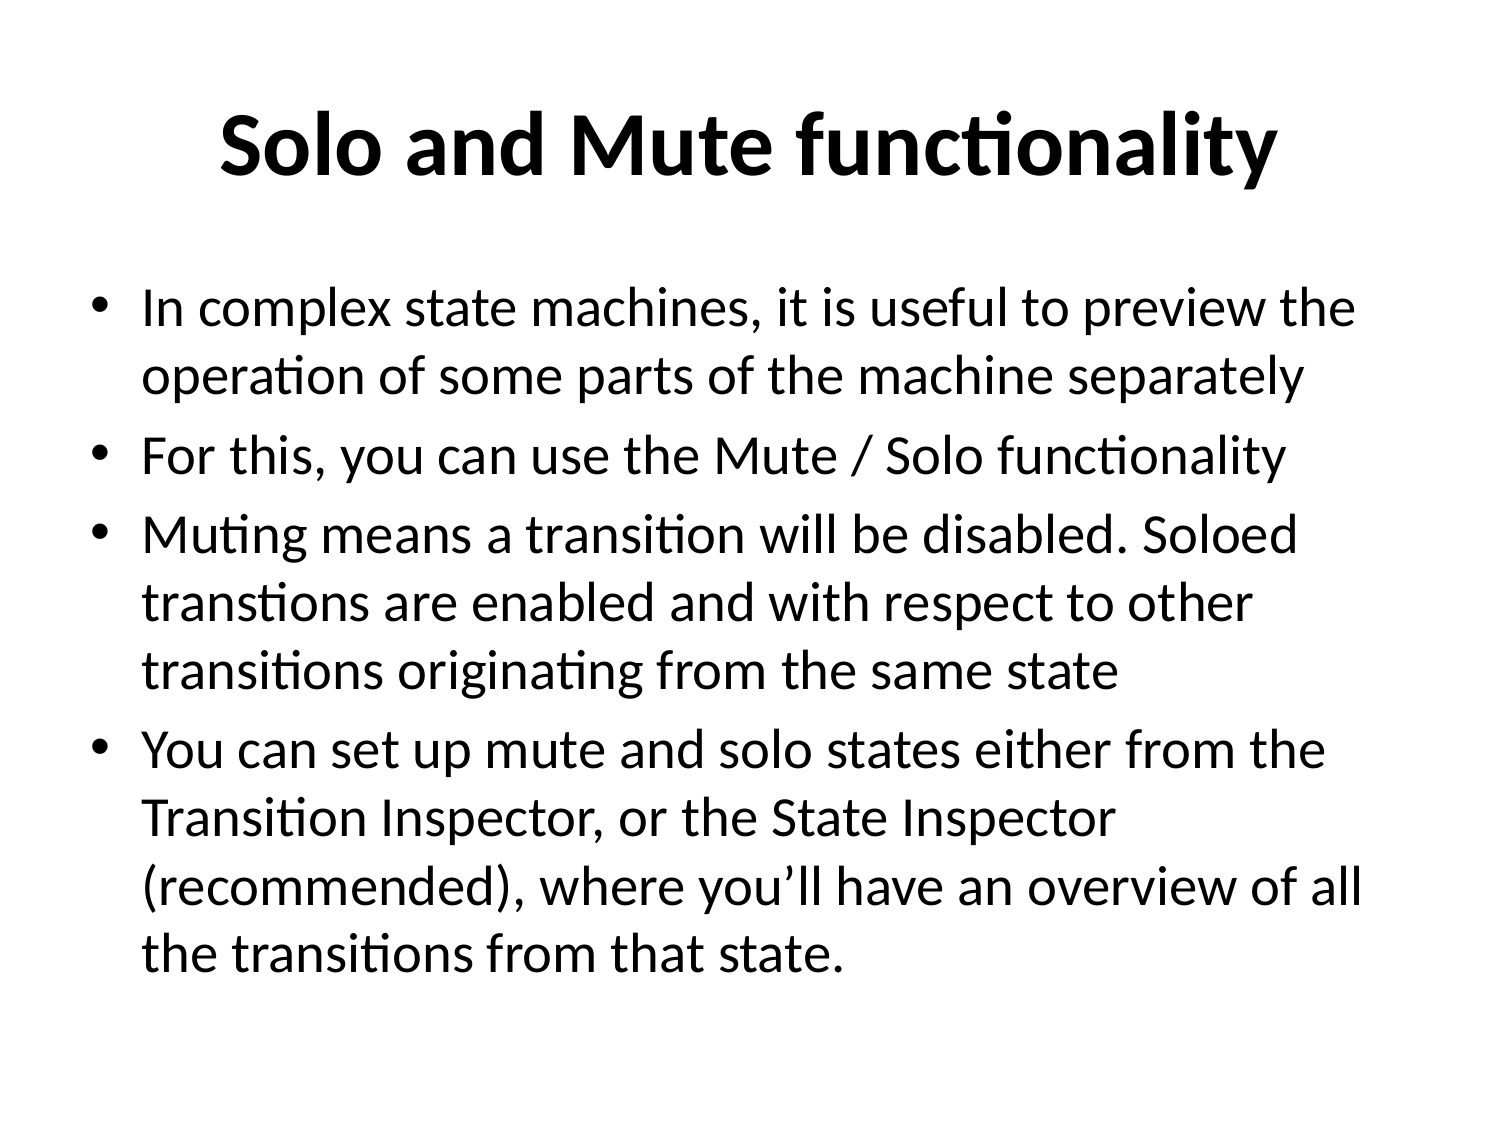

# Solo and Mute functionality
In complex state machines, it is useful to preview the operation of some parts of the machine separately
For this, you can use the Mute / Solo functionality
Muting means a transition will be disabled. Soloed transtions are enabled and with respect to other transitions originating from the same state
You can set up mute and solo states either from the Transition Inspector, or the State Inspector (recommended), where you’ll have an overview of all the transitions from that state.